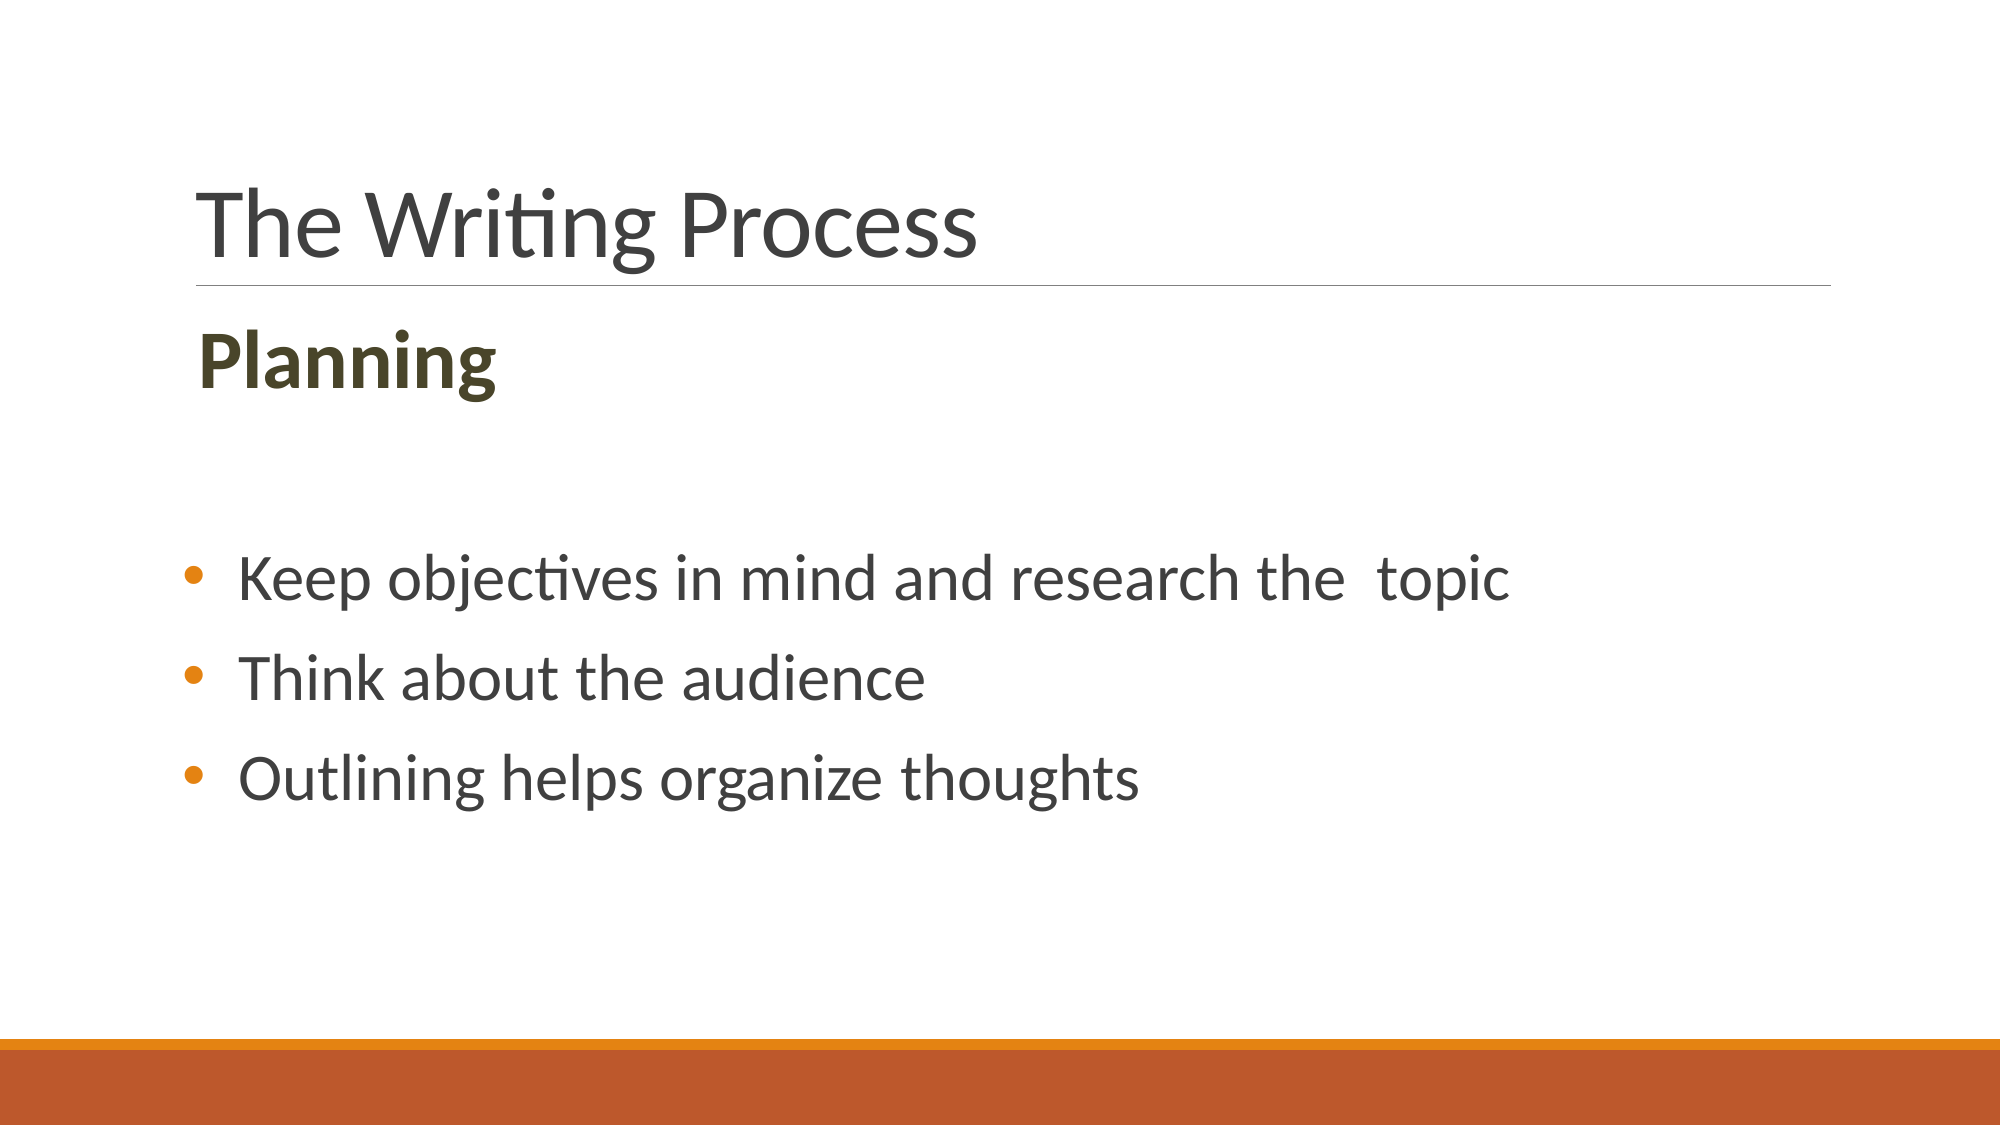

# The Writing Process
Planning

Keep objectives in mind and research the  topic
Think about the audience
Outlining helps organize thoughts